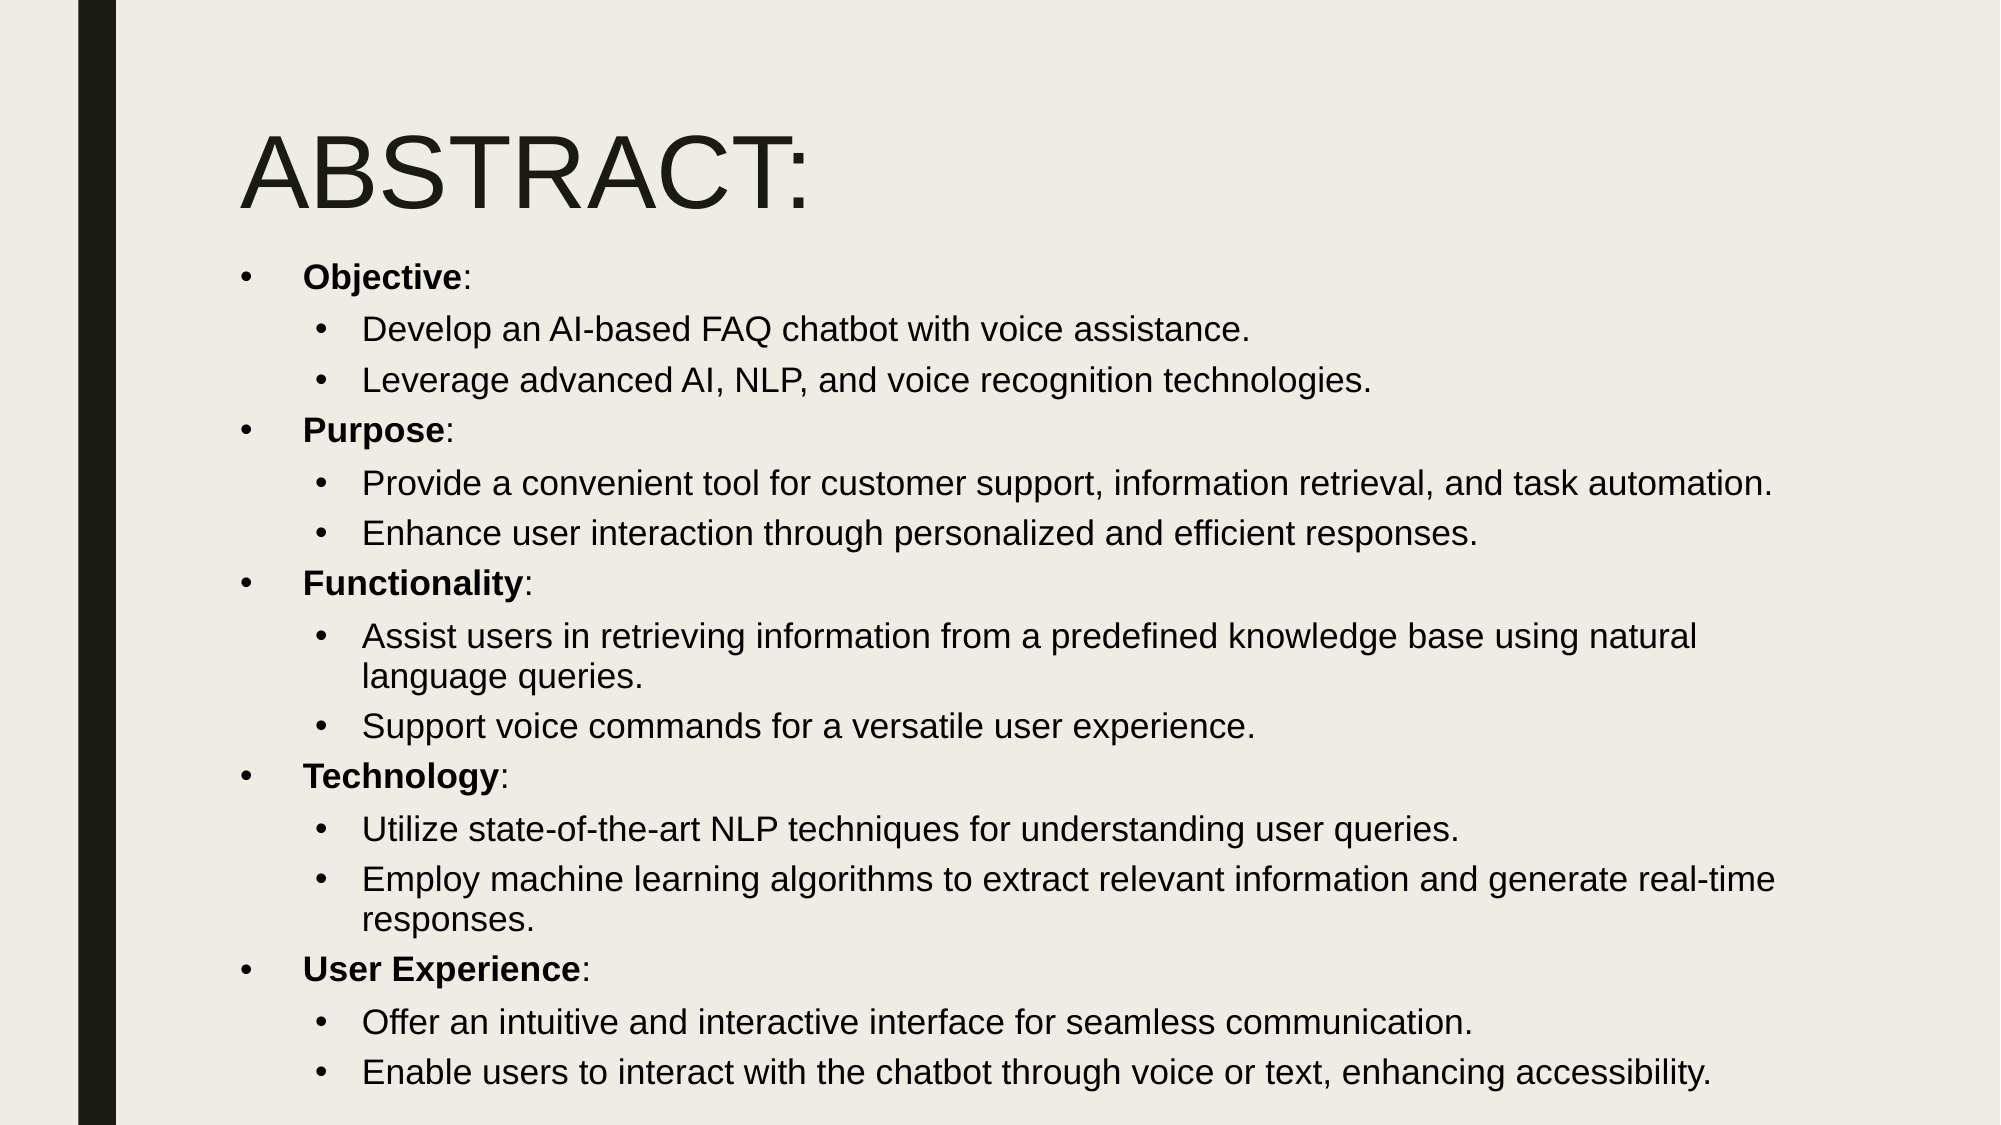

# ABSTRACT:
Objective:
Develop an AI-based FAQ chatbot with voice assistance.
Leverage advanced AI, NLP, and voice recognition technologies.
Purpose:
Provide a convenient tool for customer support, information retrieval, and task automation.
Enhance user interaction through personalized and efficient responses.
Functionality:
Assist users in retrieving information from a predefined knowledge base using natural language queries.
Support voice commands for a versatile user experience.
Technology:
Utilize state-of-the-art NLP techniques for understanding user queries.
Employ machine learning algorithms to extract relevant information and generate real-time responses.
User Experience:
Offer an intuitive and interactive interface for seamless communication.
Enable users to interact with the chatbot through voice or text, enhancing accessibility.